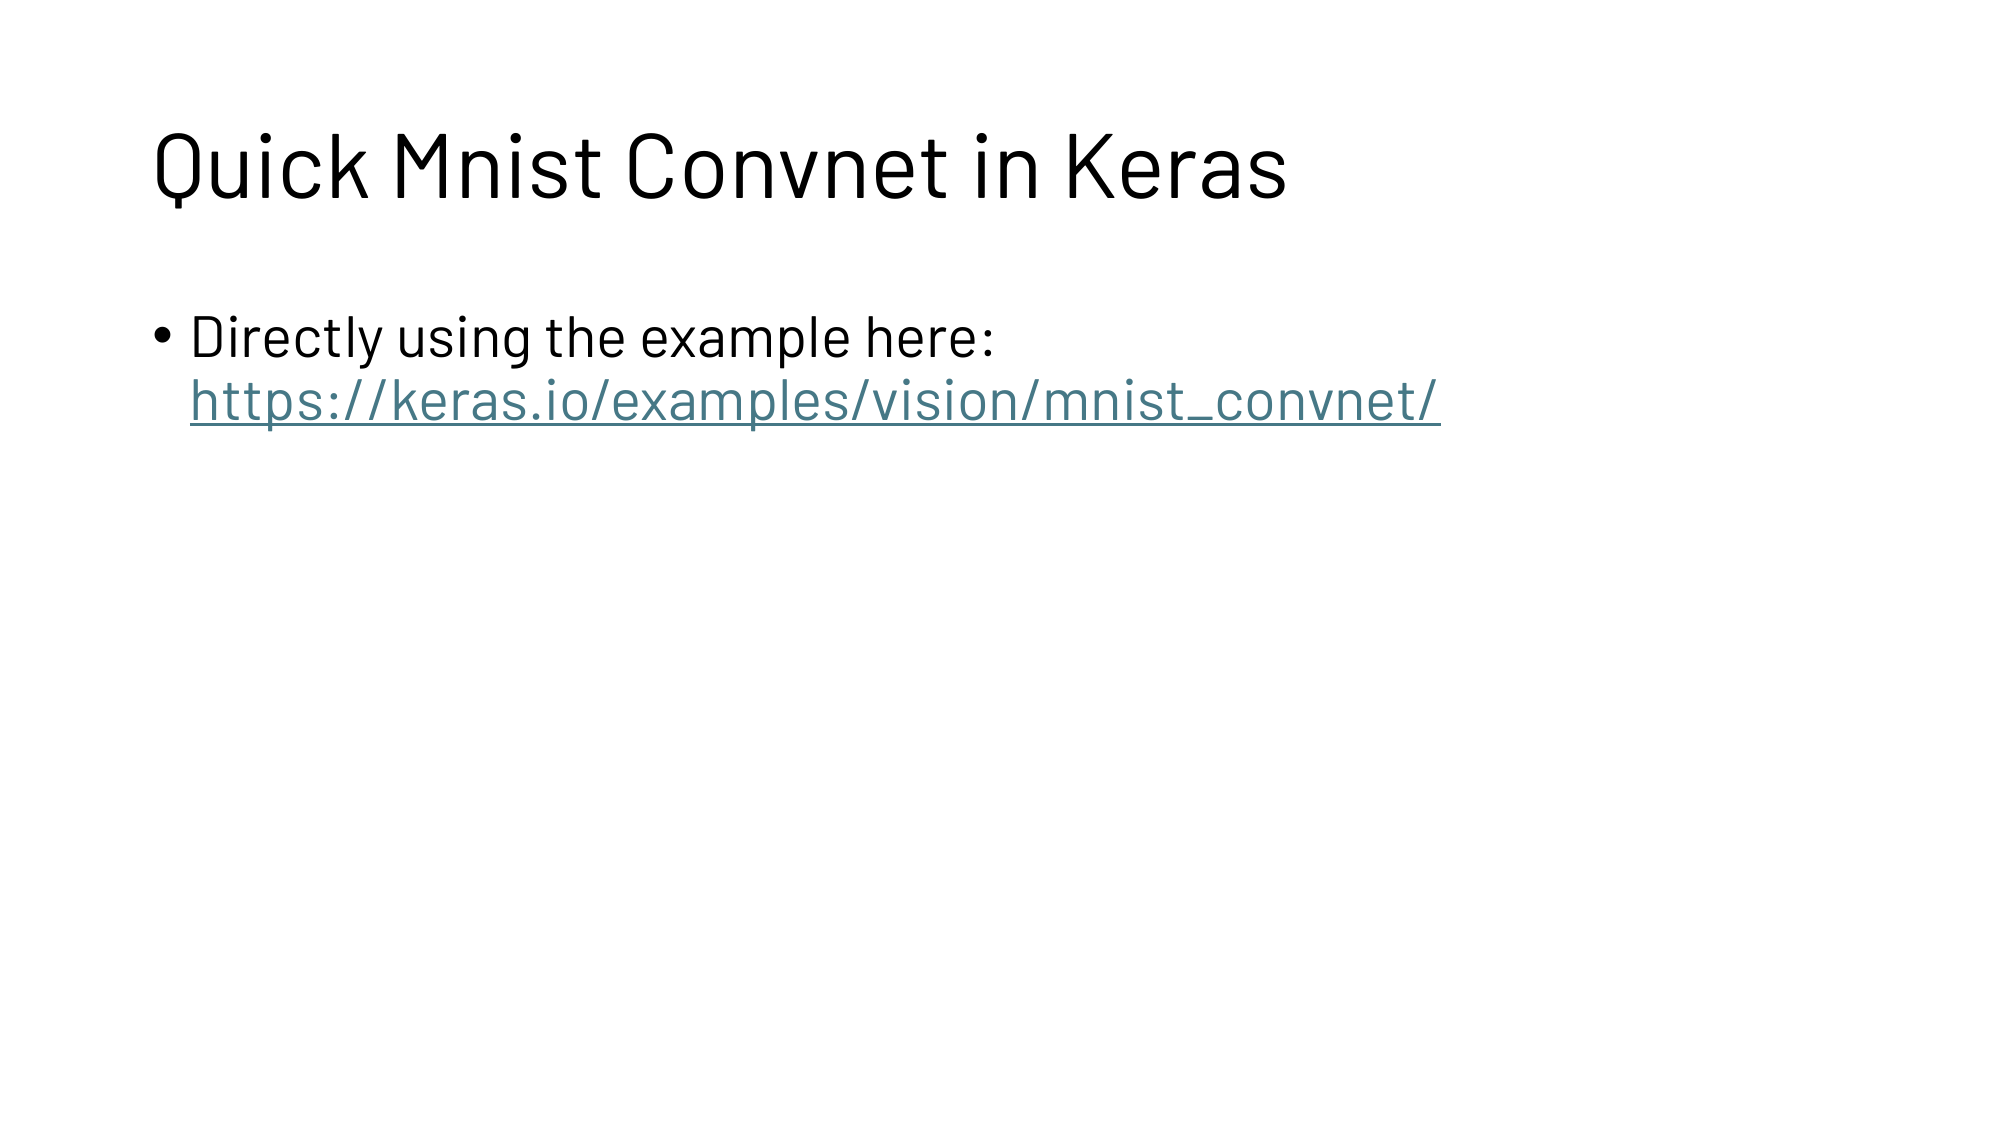

# Quick Mnist Convnet in Keras
Directly using the example here: https://keras.io/examples/vision/mnist_convnet/